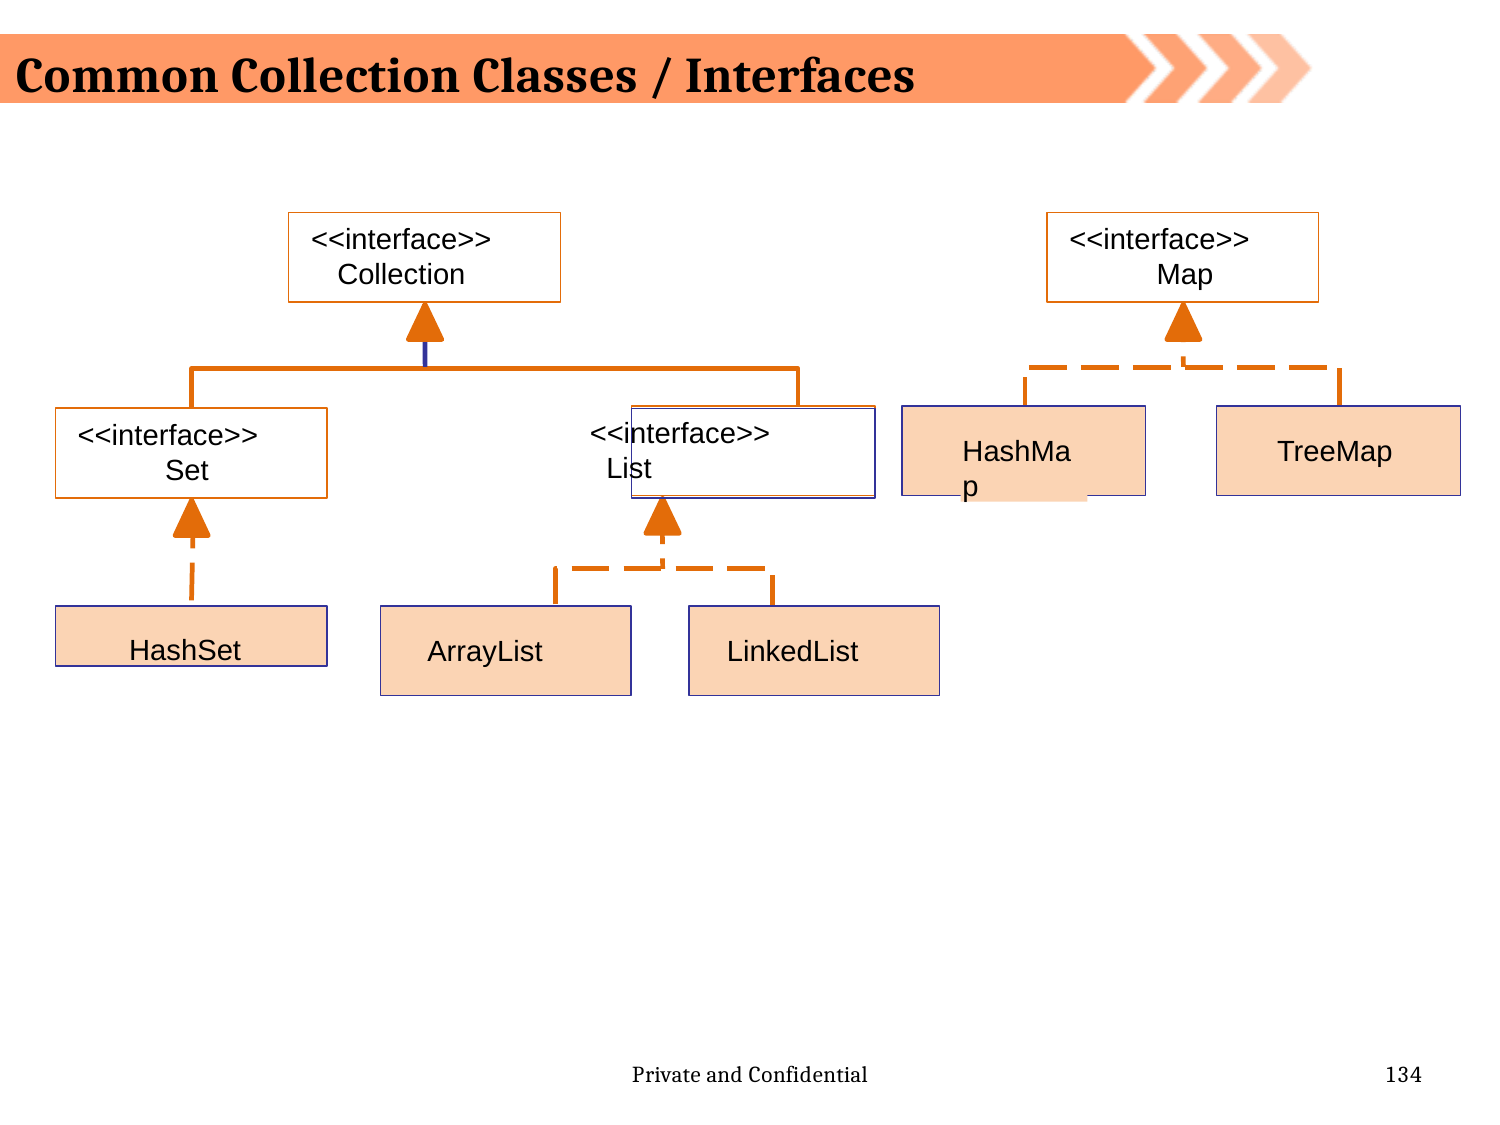

Common Collection Classes / Interfaces

<<interface>>  Collection
<<interface>>  Map

     <<interface>>
       List
<<interface>>  Set
HashMap
TreeMap

HashSet

ArrayList
LinkedList